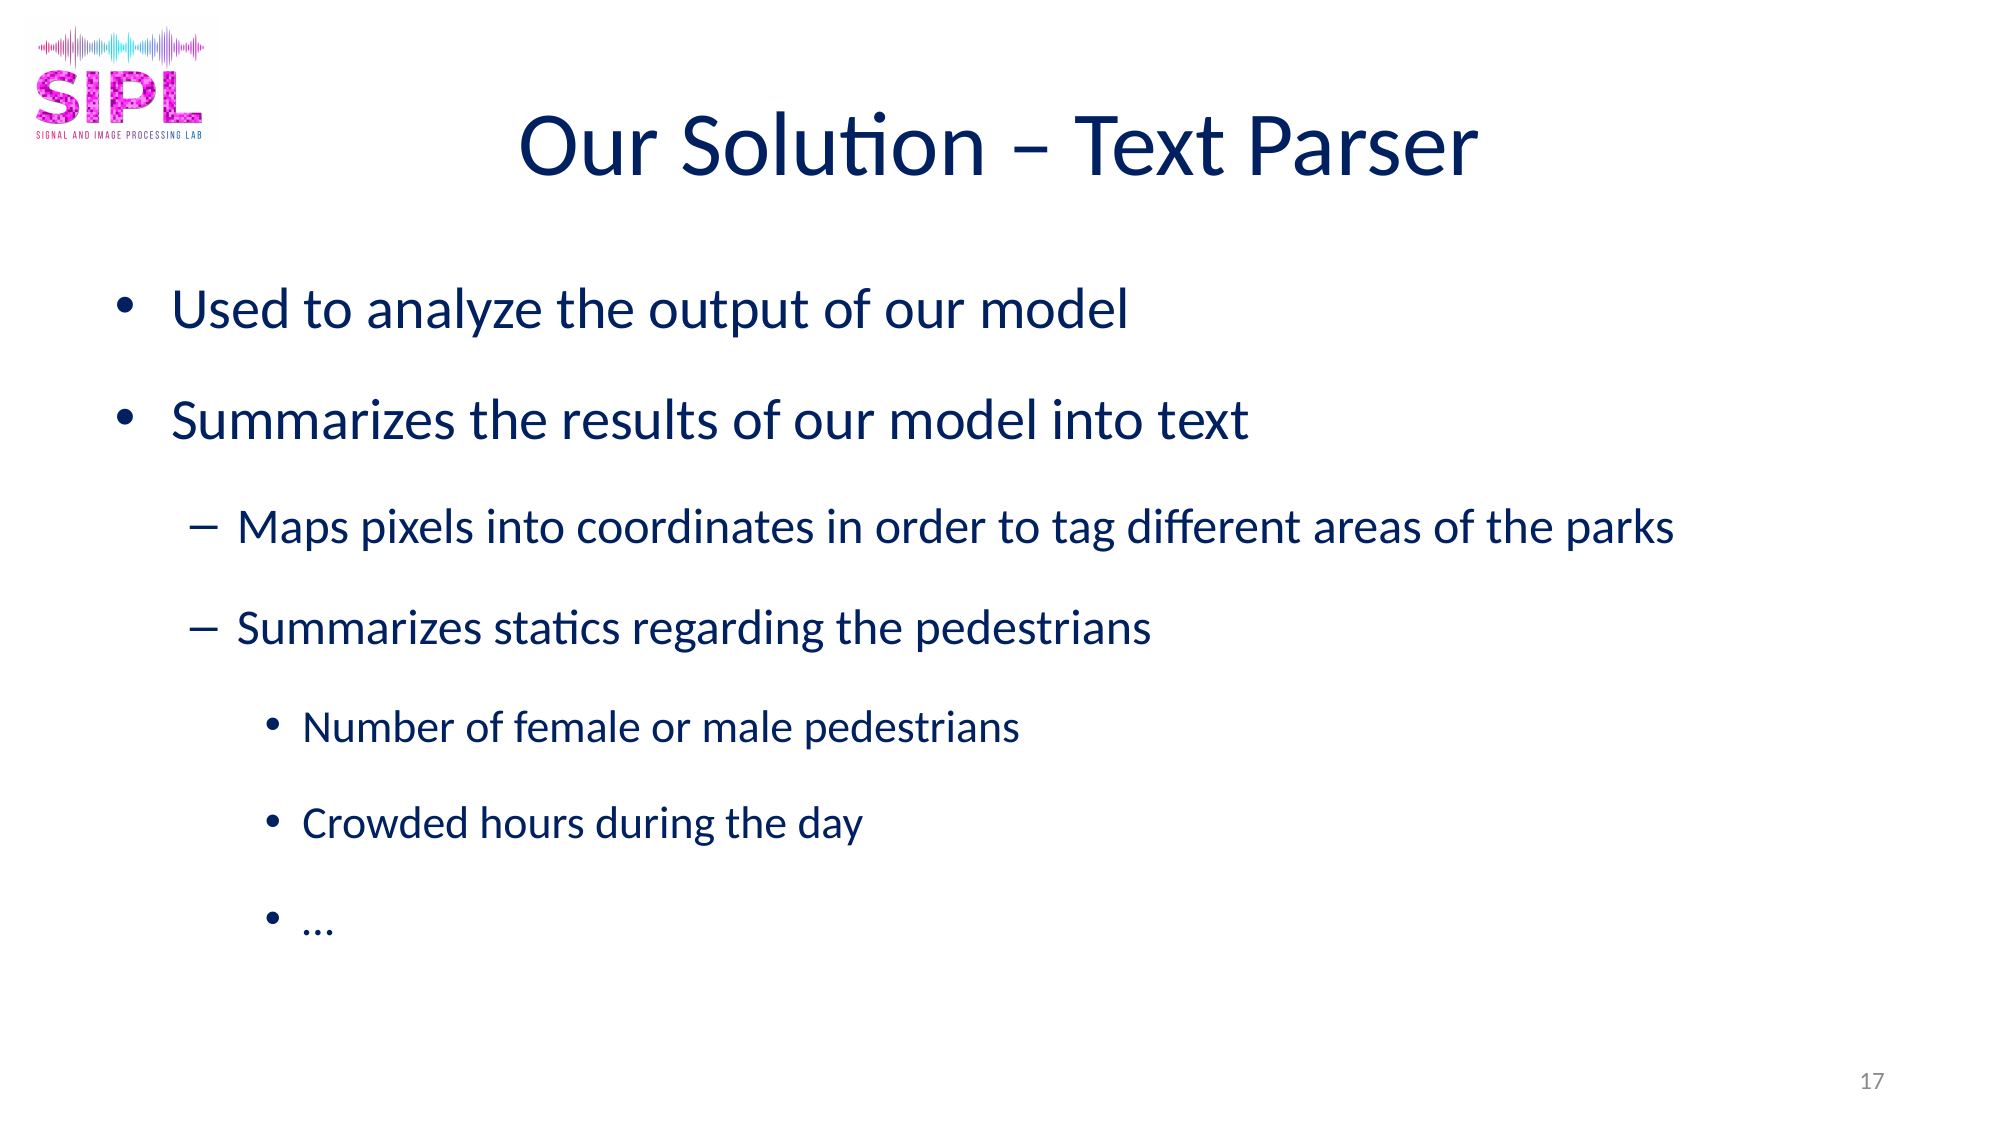

# Our Solution – Text Parser
Used to analyze the output of our model
Summarizes the results of our model into text
Maps pixels into coordinates in order to tag different areas of the parks
Summarizes statics regarding the pedestrians
Number of female or male pedestrians
Crowded hours during the day
…
17